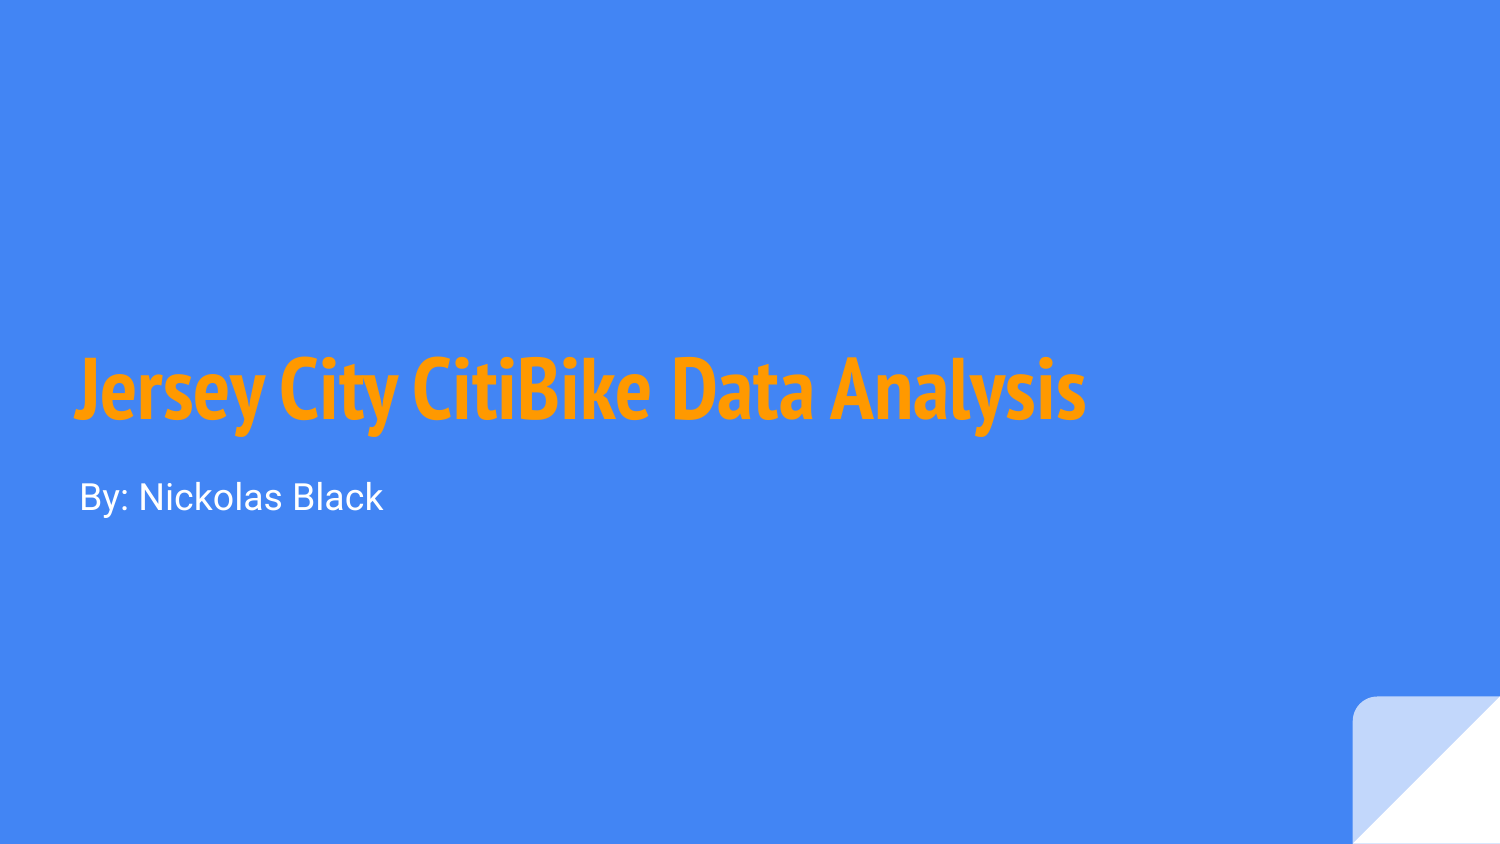

# Jersey City CitiBike Data Analysis
By: Nickolas Black